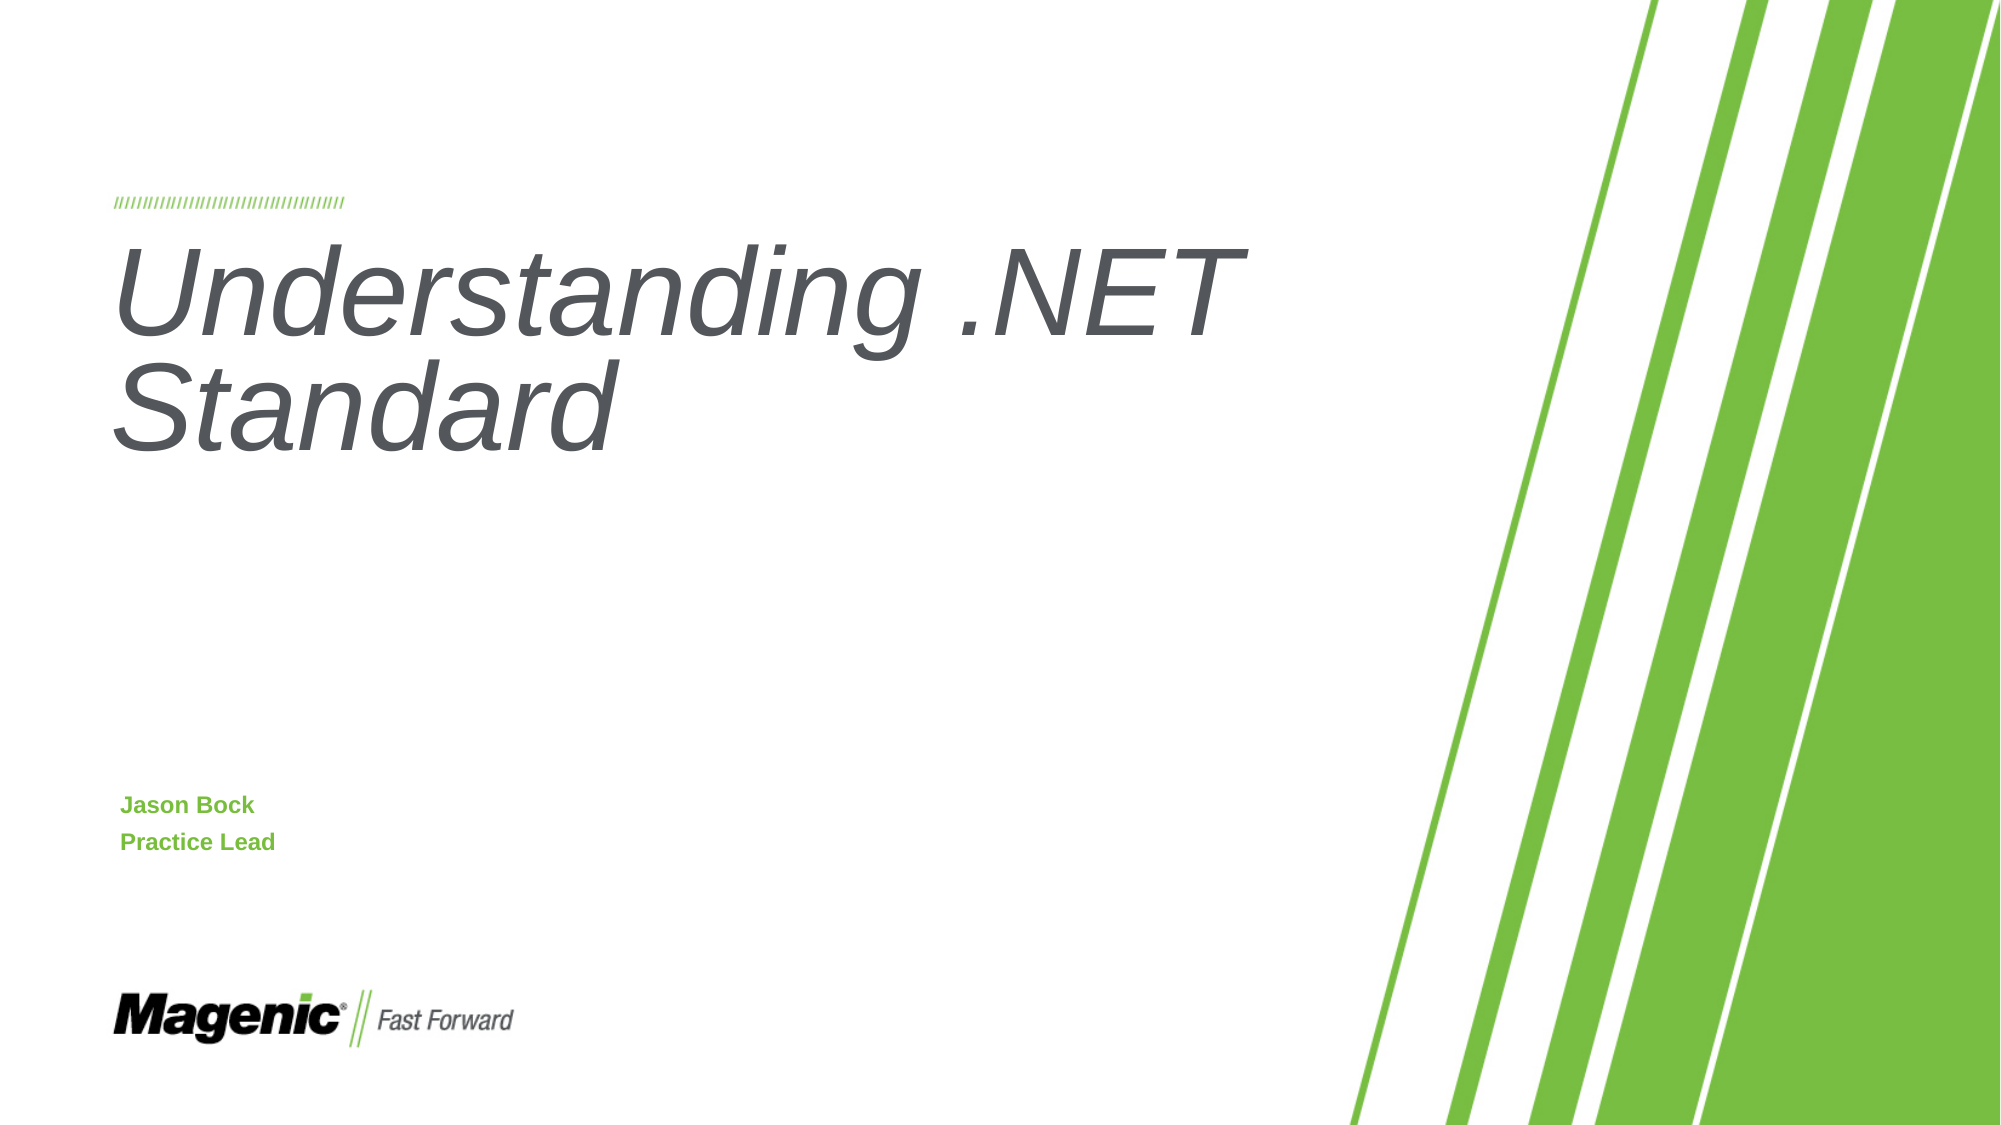

# Understanding .NET Standard

Jason Bock
Practice Lead